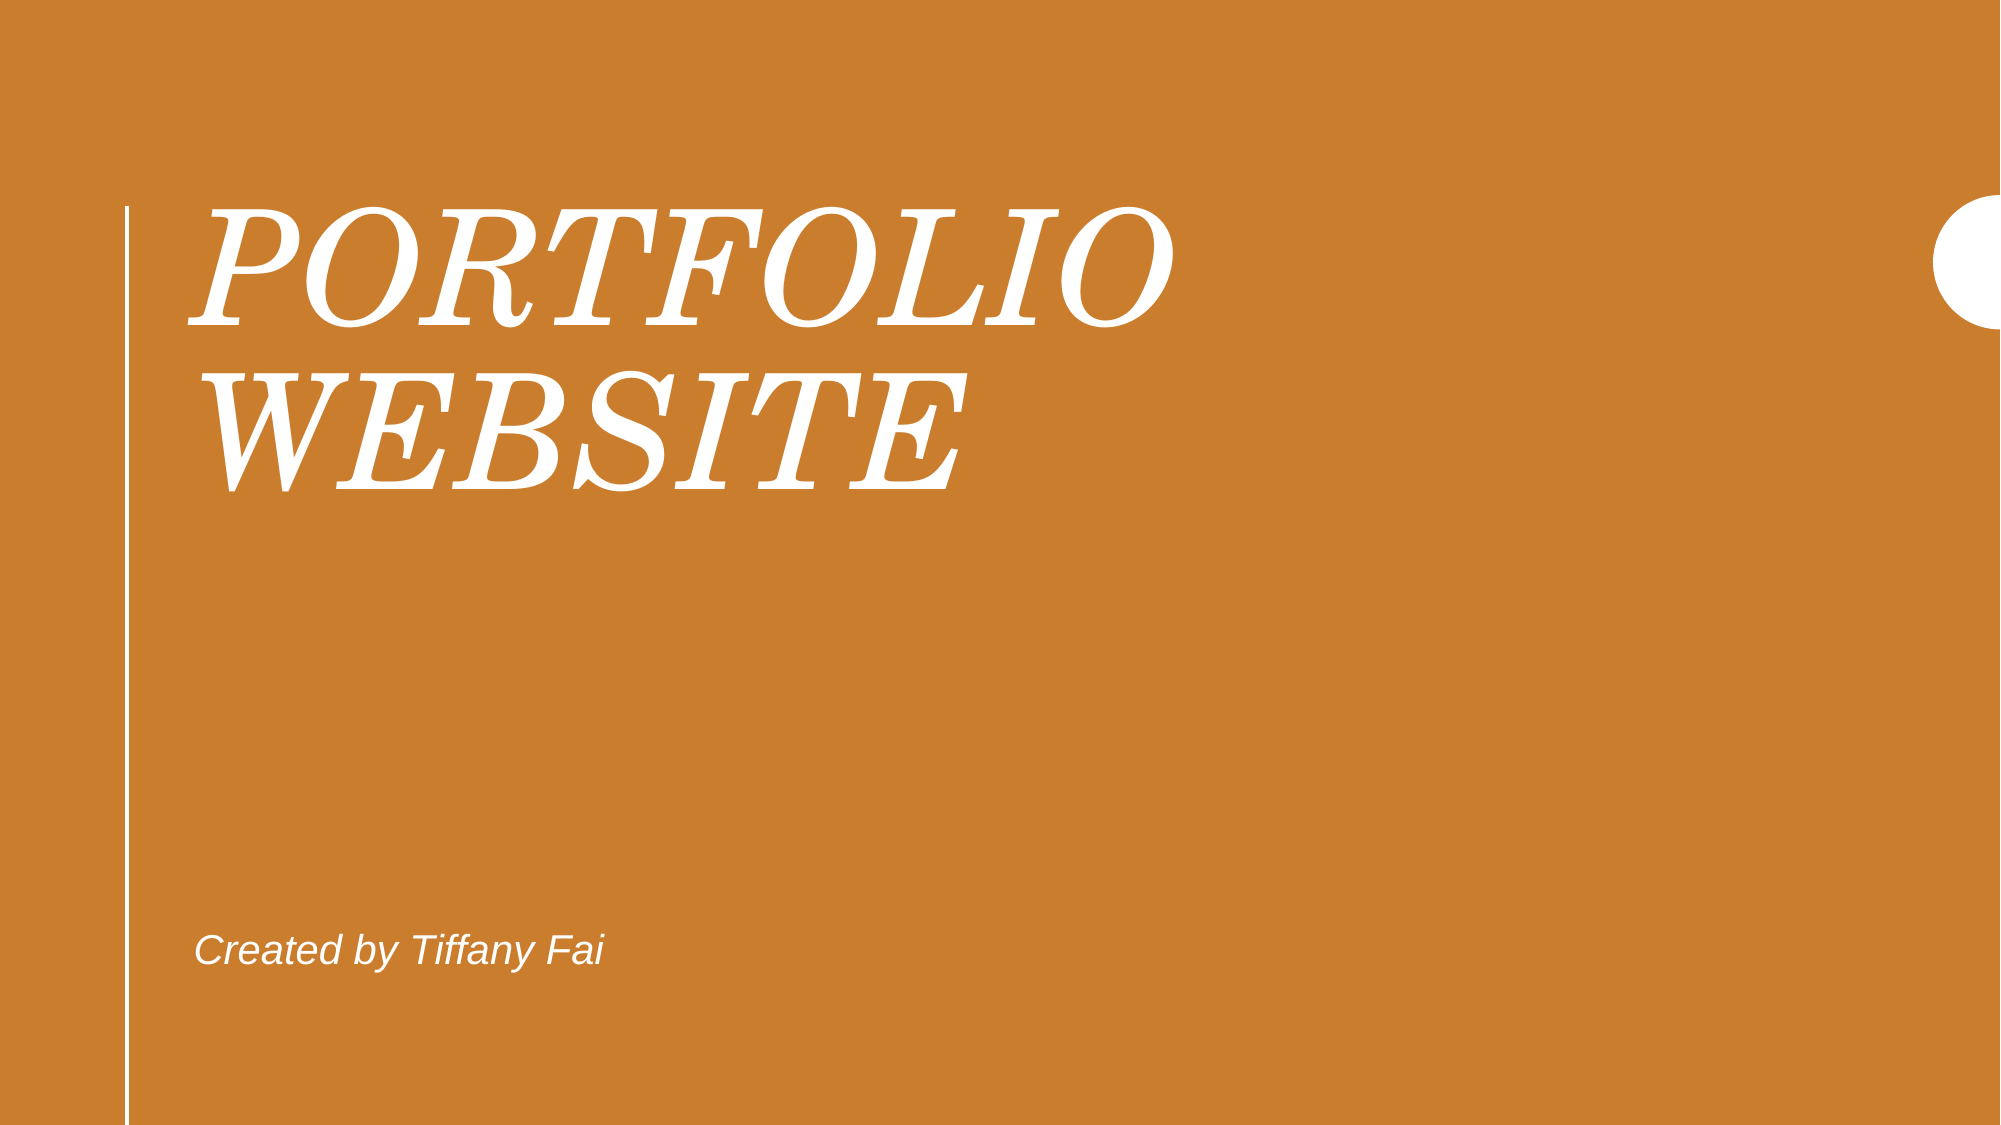

# Portfolio website
Created by Tiffany Fai